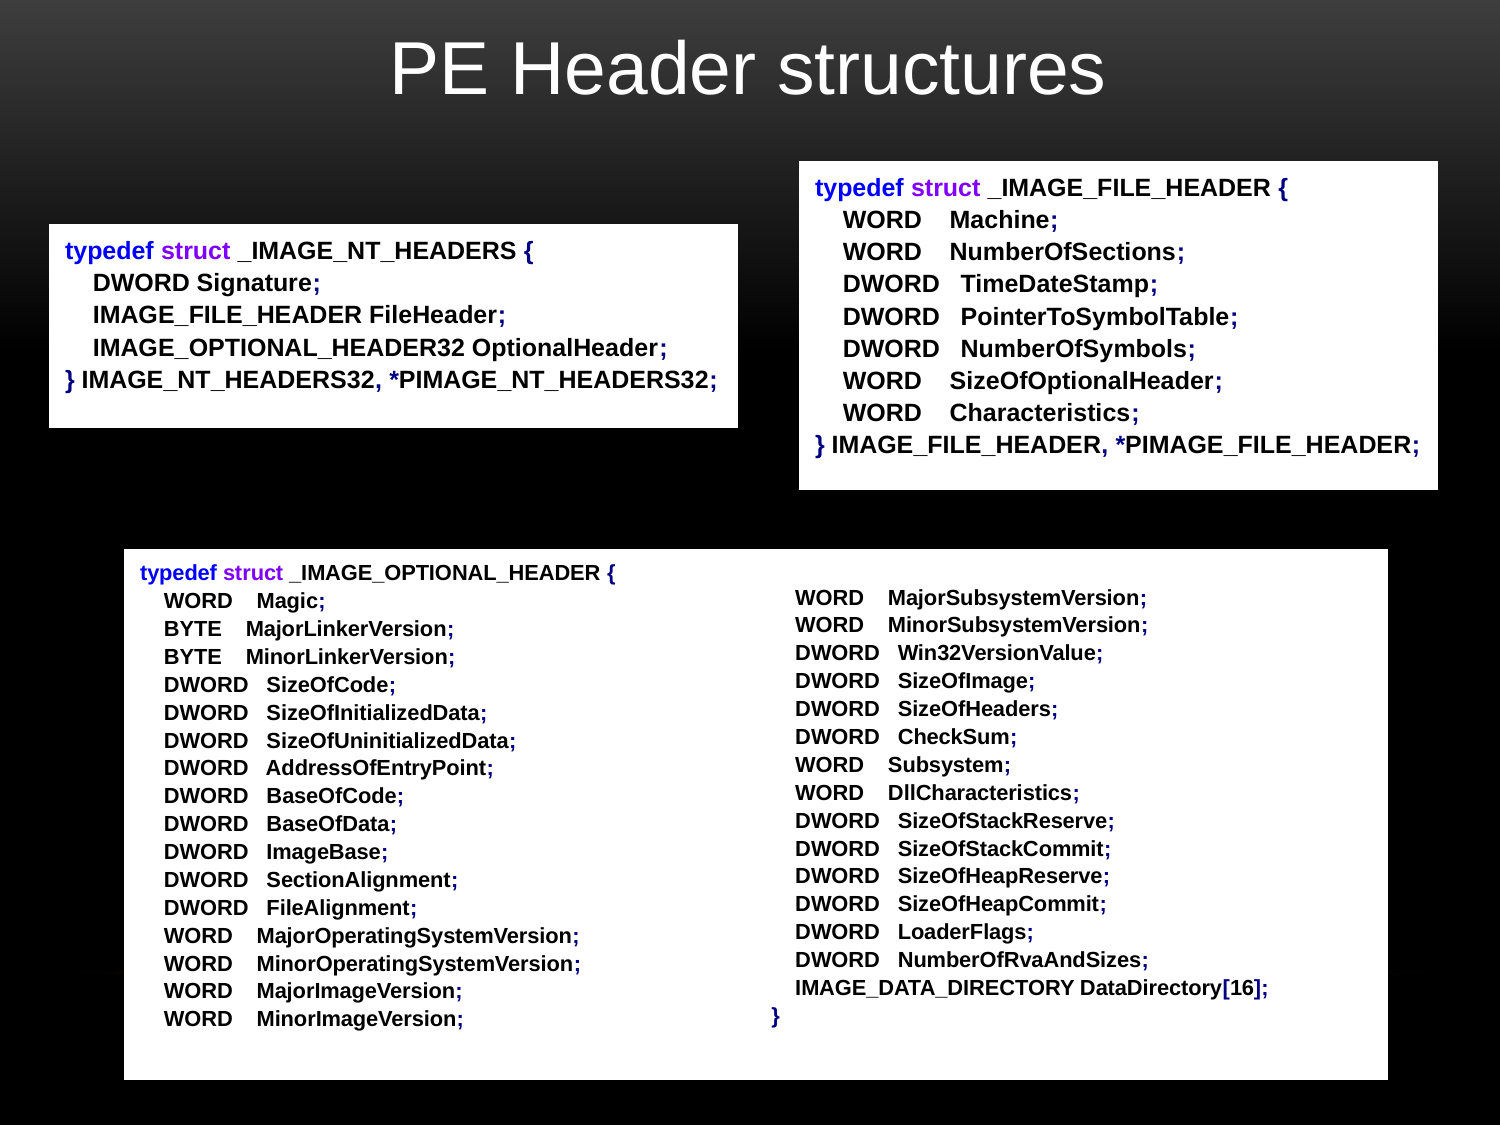

PE Header structures
| typedef struct \_IMAGE\_FILE\_HEADER { WORD Machine; WORD NumberOfSections; DWORD TimeDateStamp; DWORD PointerToSymbolTable; DWORD NumberOfSymbols; WORD SizeOfOptionalHeader; WORD Characteristics; } IMAGE\_FILE\_HEADER, \*PIMAGE\_FILE\_HEADER; |
| --- |
| typedef struct \_IMAGE\_NT\_HEADERS { DWORD Signature; IMAGE\_FILE\_HEADER FileHeader; IMAGE\_OPTIONAL\_HEADER32 OptionalHeader; } IMAGE\_NT\_HEADERS32, \*PIMAGE\_NT\_HEADERS32; |
| --- |
| typedef struct \_IMAGE\_OPTIONAL\_HEADER { WORD Magic; BYTE MajorLinkerVersion; BYTE MinorLinkerVersion; DWORD SizeOfCode; DWORD SizeOfInitializedData; DWORD SizeOfUninitializedData; DWORD AddressOfEntryPoint; DWORD BaseOfCode; DWORD BaseOfData; DWORD ImageBase; DWORD SectionAlignment; DWORD FileAlignment; WORD MajorOperatingSystemVersion; WORD MinorOperatingSystemVersion; WORD MajorImageVersion; WORD MinorImageVersion; | WORD MajorSubsystemVersion; WORD MinorSubsystemVersion; DWORD Win32VersionValue; DWORD SizeOfImage; DWORD SizeOfHeaders; DWORD CheckSum; WORD Subsystem; WORD DllCharacteristics; DWORD SizeOfStackReserve; DWORD SizeOfStackCommit; DWORD SizeOfHeapReserve; DWORD SizeOfHeapCommit; DWORD LoaderFlags; DWORD NumberOfRvaAndSizes; IMAGE\_DATA\_DIRECTORY DataDirectory[16]; } |
| --- | --- |